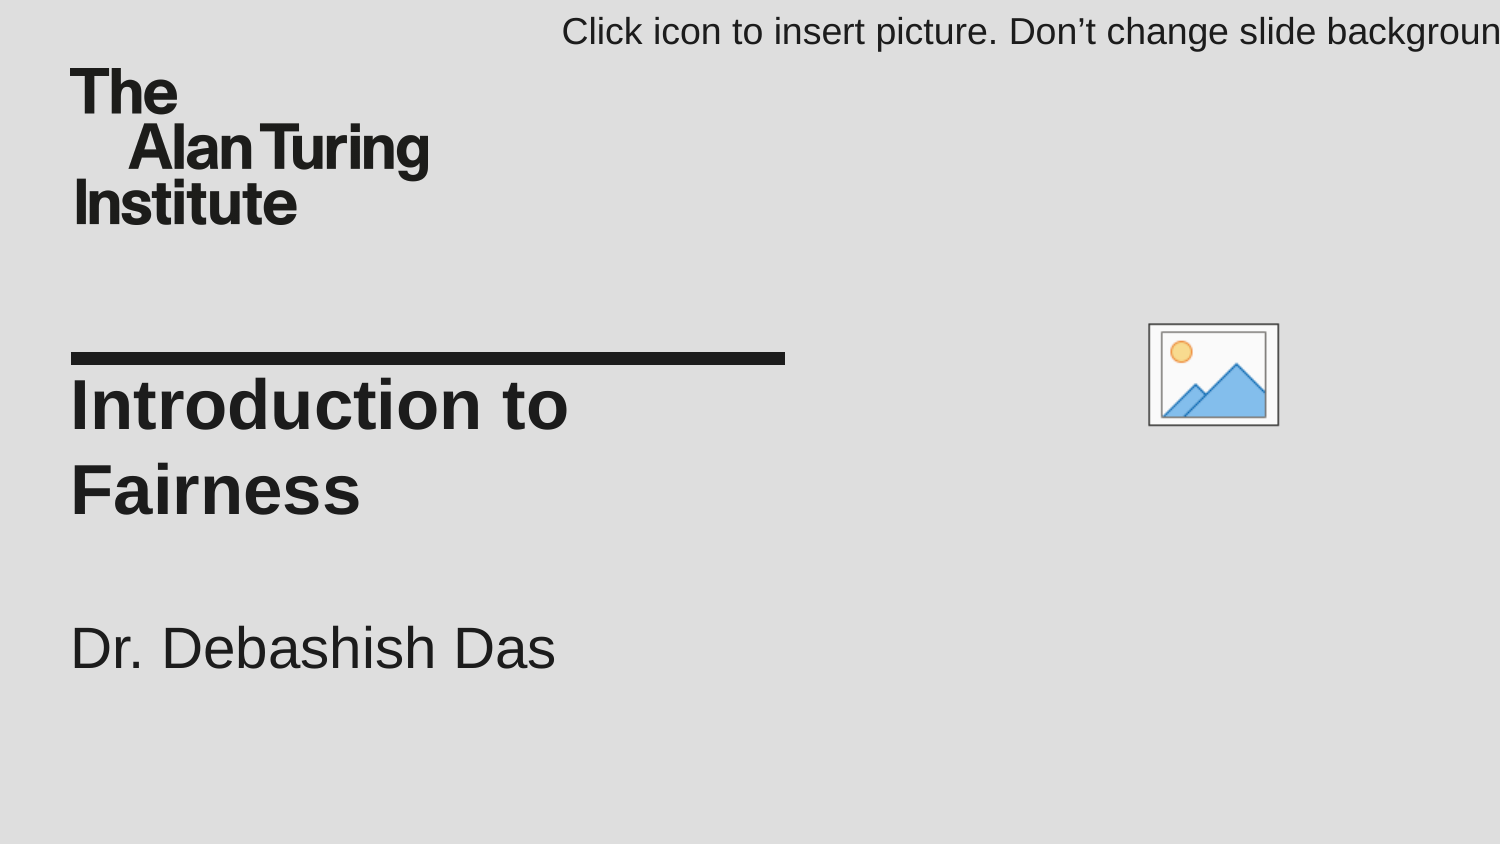

# Introduction to Fairness
Dr. Debashish Das